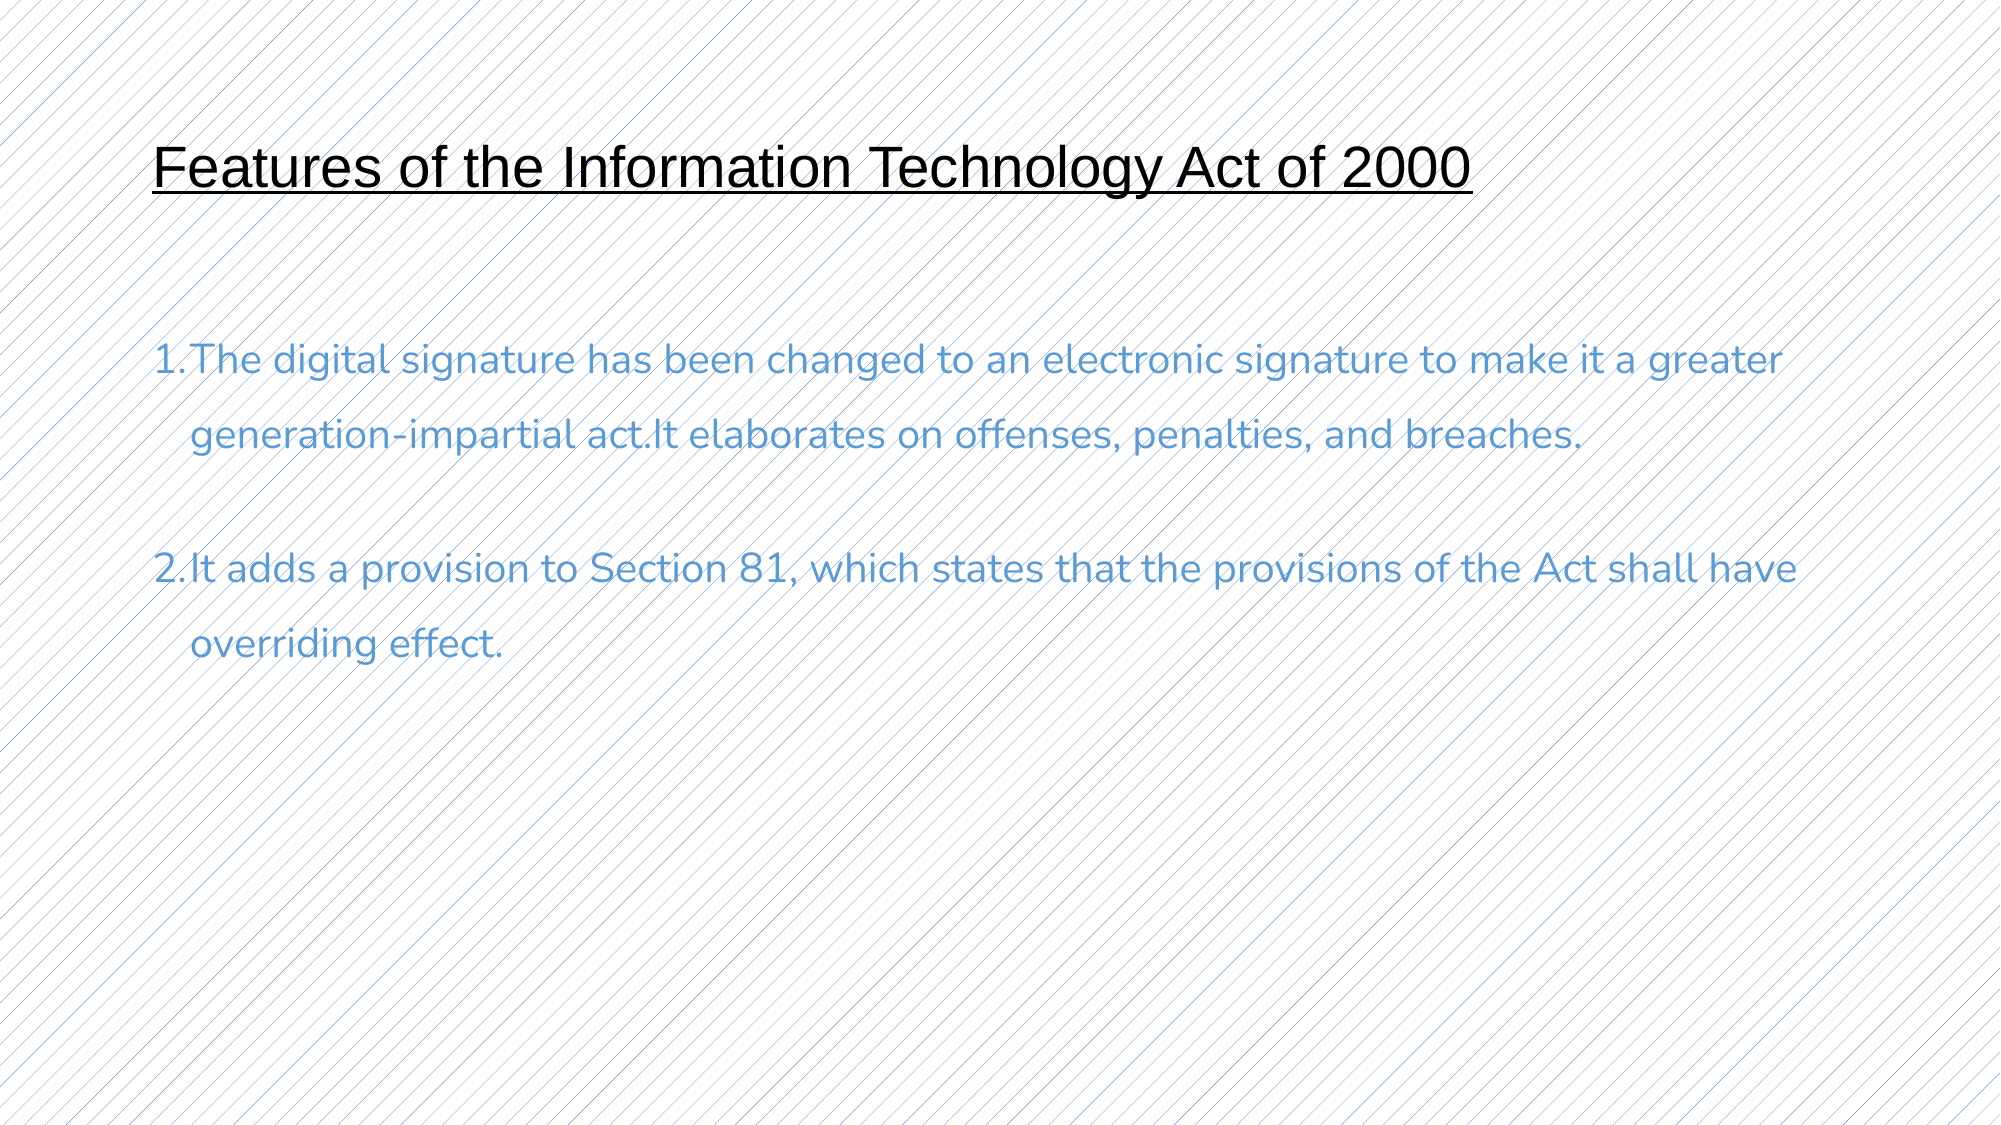

# Features of the Information Technology Act of 2000
The digital signature has been changed to an electronic signature to make it a greater generation-impartial act.It elaborates on offenses, penalties, and breaches.
It adds a provision to Section 81, which states that the provisions of the Act shall have overriding effect.